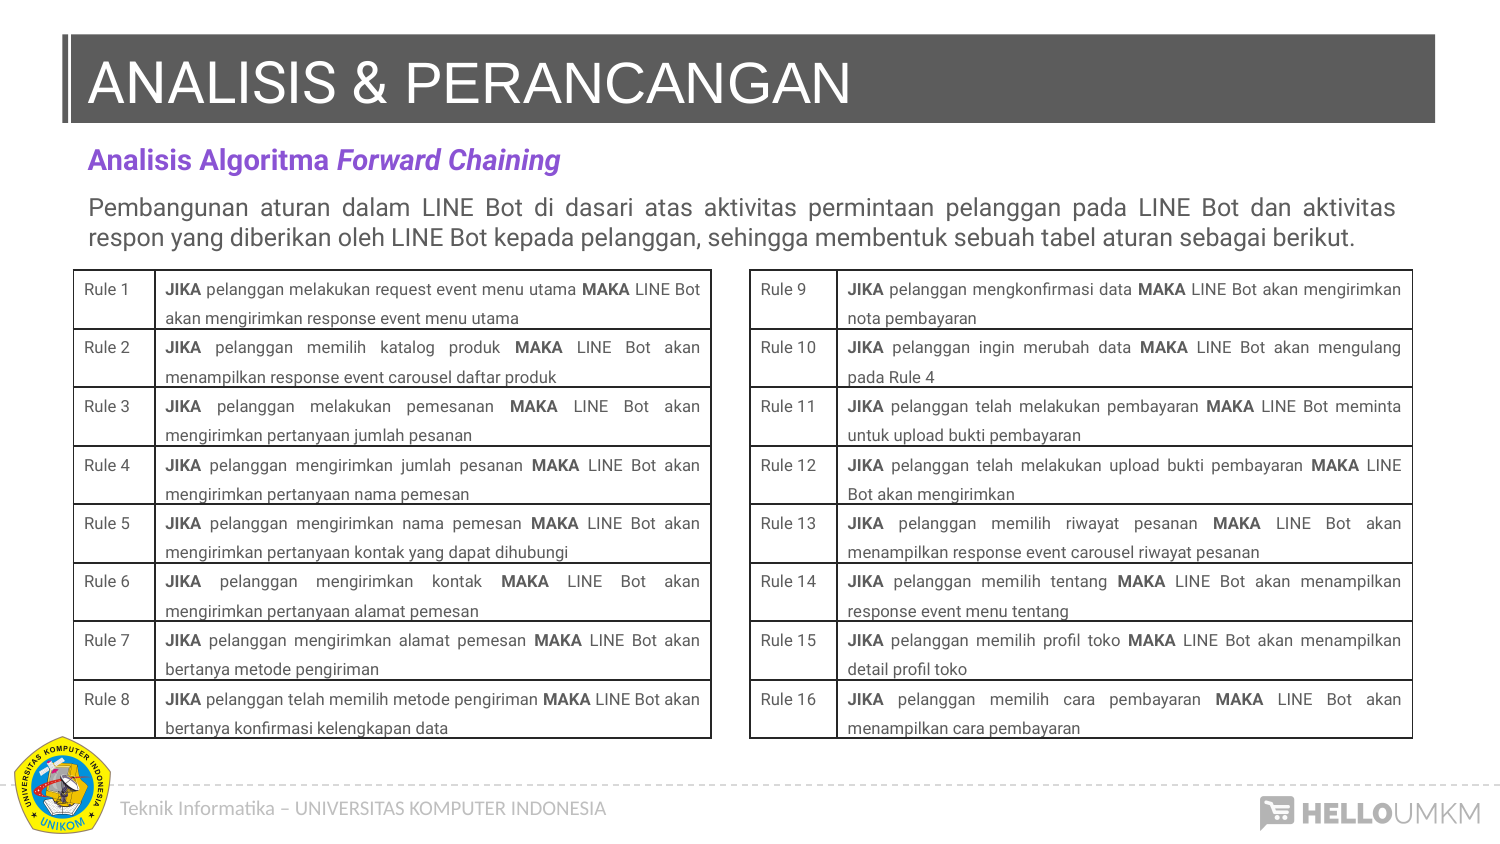

# ANALISIS & PERANCANGAN
Analisis Algoritma Forward Chaining
Pembangunan aturan dalam LINE Bot di dasari atas aktivitas permintaan pelanggan pada LINE Bot dan aktivitas respon yang diberikan oleh LINE Bot kepada pelanggan, sehingga membentuk sebuah tabel aturan sebagai berikut.
| Rule 1 | JIKA pelanggan melakukan request event menu utama MAKA LINE Bot akan mengirimkan response event menu utama |
| --- | --- |
| Rule 2 | JIKA pelanggan memilih katalog produk MAKA LINE Bot akan menampilkan response event carousel daftar produk |
| Rule 3 | JIKA pelanggan melakukan pemesanan MAKA LINE Bot akan mengirimkan pertanyaan jumlah pesanan |
| Rule 4 | JIKA pelanggan mengirimkan jumlah pesanan MAKA LINE Bot akan mengirimkan pertanyaan nama pemesan |
| Rule 5 | JIKA pelanggan mengirimkan nama pemesan MAKA LINE Bot akan mengirimkan pertanyaan kontak yang dapat dihubungi |
| Rule 6 | JIKA pelanggan mengirimkan kontak MAKA LINE Bot akan mengirimkan pertanyaan alamat pemesan |
| Rule 7 | JIKA pelanggan mengirimkan alamat pemesan MAKA LINE Bot akan bertanya metode pengiriman |
| Rule 8 | JIKA pelanggan telah memilih metode pengiriman MAKA LINE Bot akan bertanya konfirmasi kelengkapan data |
| Rule 9 | JIKA pelanggan mengkonfirmasi data MAKA LINE Bot akan mengirimkan nota pembayaran |
| --- | --- |
| Rule 10 | JIKA pelanggan ingin merubah data MAKA LINE Bot akan mengulang pada Rule 4 |
| Rule 11 | JIKA pelanggan telah melakukan pembayaran MAKA LINE Bot meminta untuk upload bukti pembayaran |
| Rule 12 | JIKA pelanggan telah melakukan upload bukti pembayaran MAKA LINE Bot akan mengirimkan |
| Rule 13 | JIKA pelanggan memilih riwayat pesanan MAKA LINE Bot akan menampilkan response event carousel riwayat pesanan |
| Rule 14 | JIKA pelanggan memilih tentang MAKA LINE Bot akan menampilkan response event menu tentang |
| Rule 15 | JIKA pelanggan memilih profil toko MAKA LINE Bot akan menampilkan detail profil toko |
| Rule 16 | JIKA pelanggan memilih cara pembayaran MAKA LINE Bot akan menampilkan cara pembayaran |